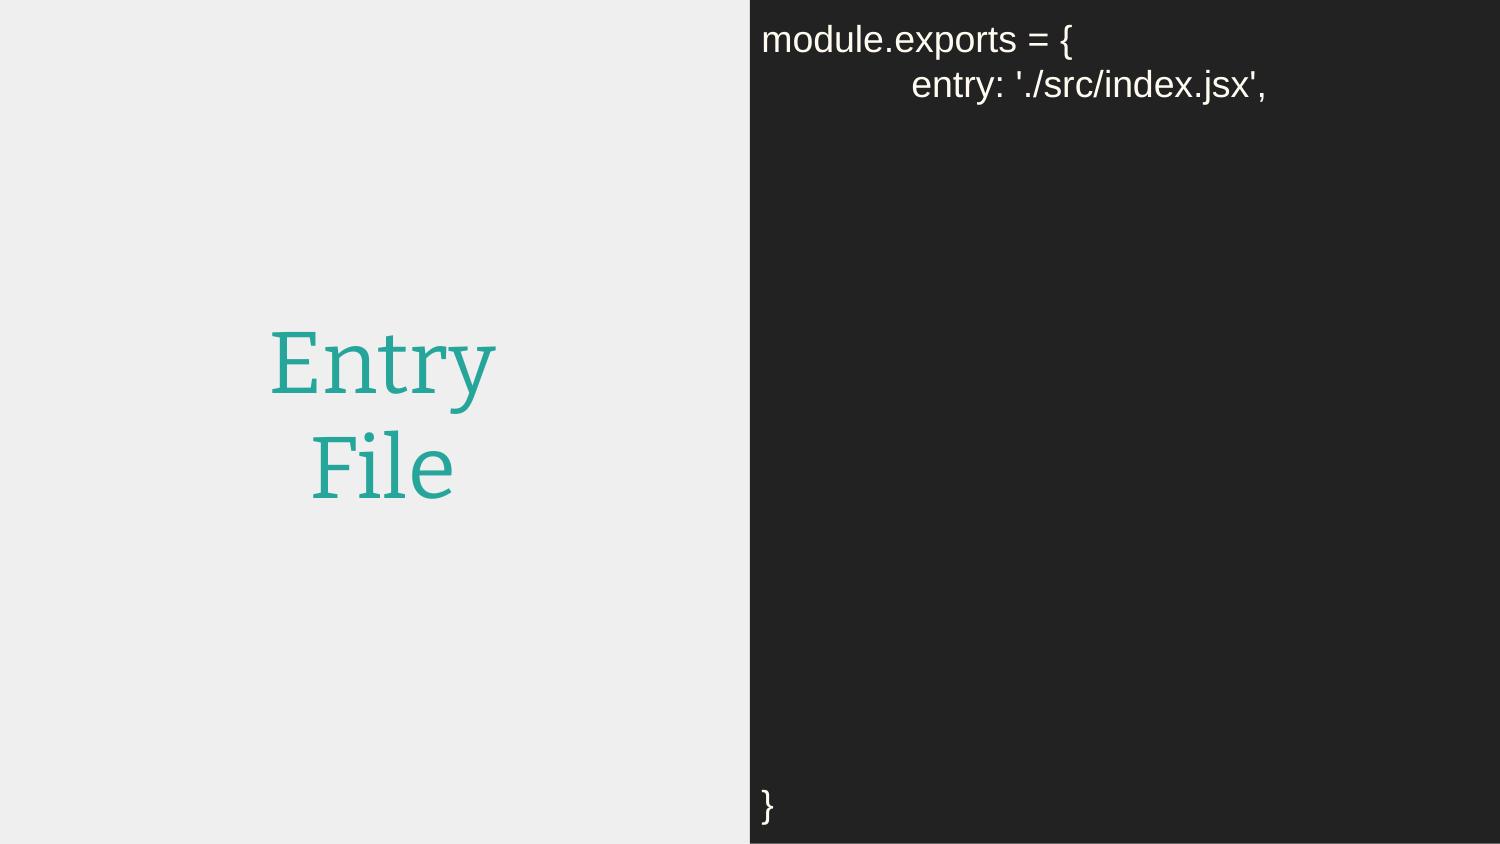

module.exports = {
	entry: './src/index.jsx',

}
# Entry
File